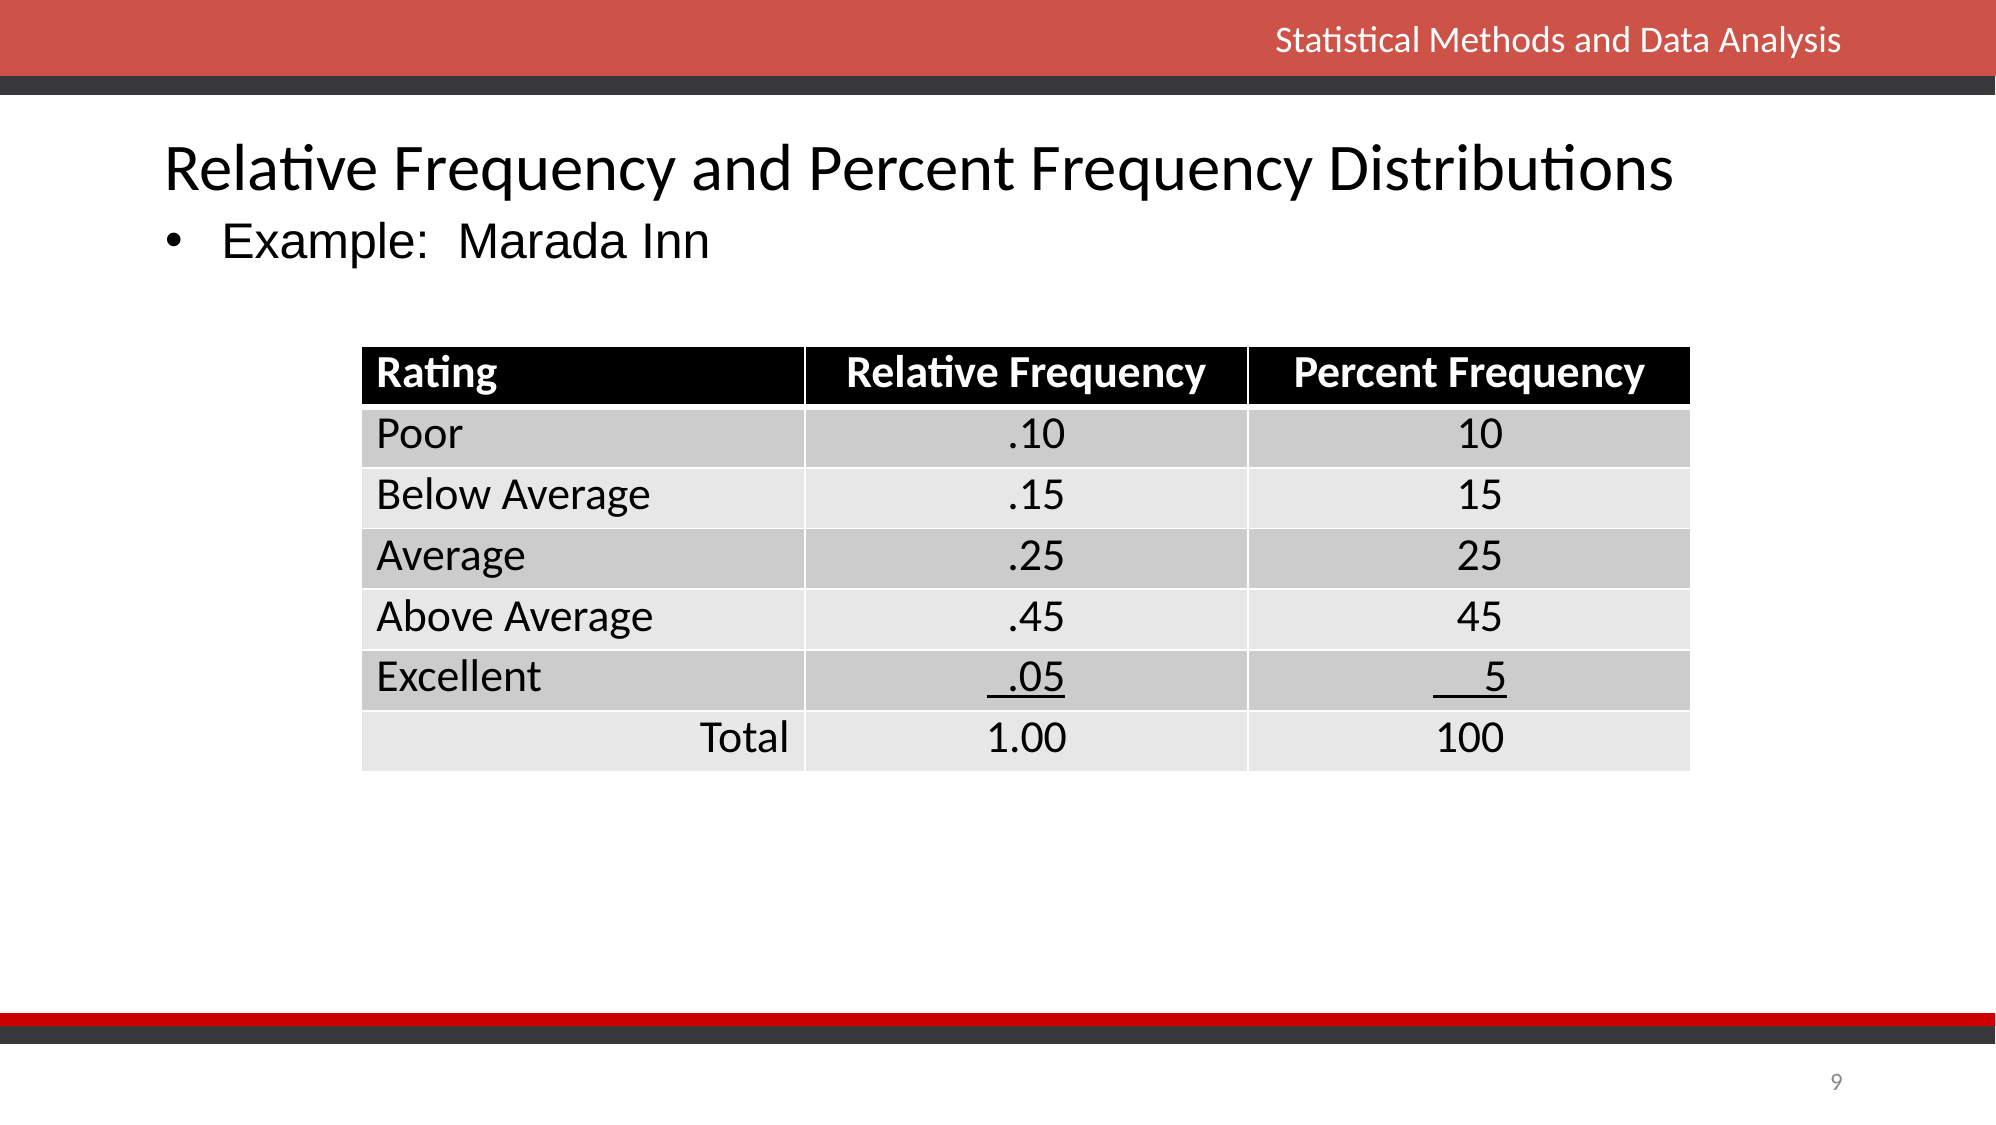

Relative Frequency and Percent Frequency Distributions
Example:  Marada Inn
| Rating | Relative Frequency | Percent Frequency |
| --- | --- | --- |
| Poor | .10 | 10 |
| Below Average | .15 | 15 |
| Average | .25 | 25 |
| Above Average | .45 | 45 |
| Excellent | .05 | 5 |
| Total | 1.00 | 100 |
9